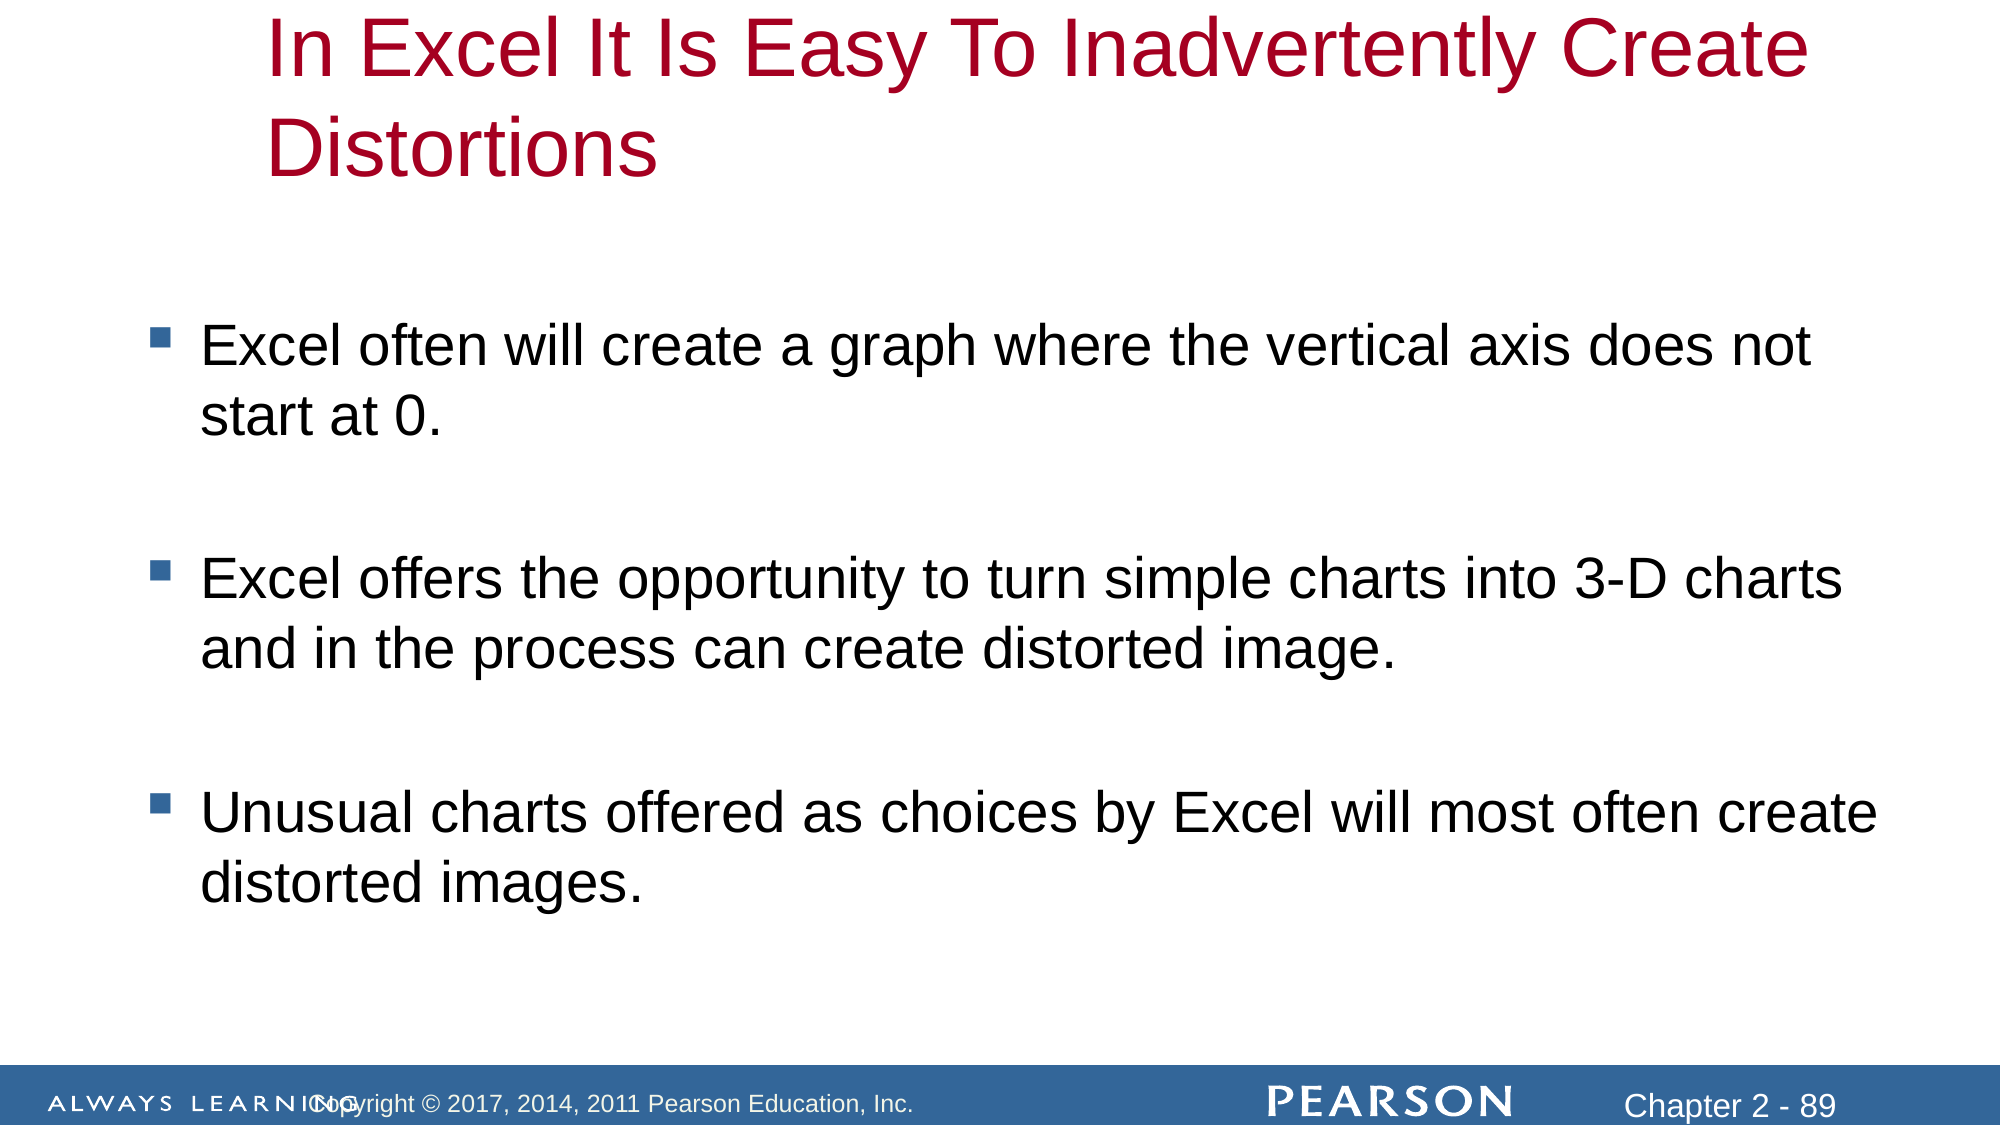

In Excel It Is Easy To Inadvertently Create Distortions
Excel often will create a graph where the vertical axis does not start at 0.

Excel offers the opportunity to turn simple charts into 3-D charts and in the process can create distorted image.

Unusual charts offered as choices by Excel will most often create distorted images.